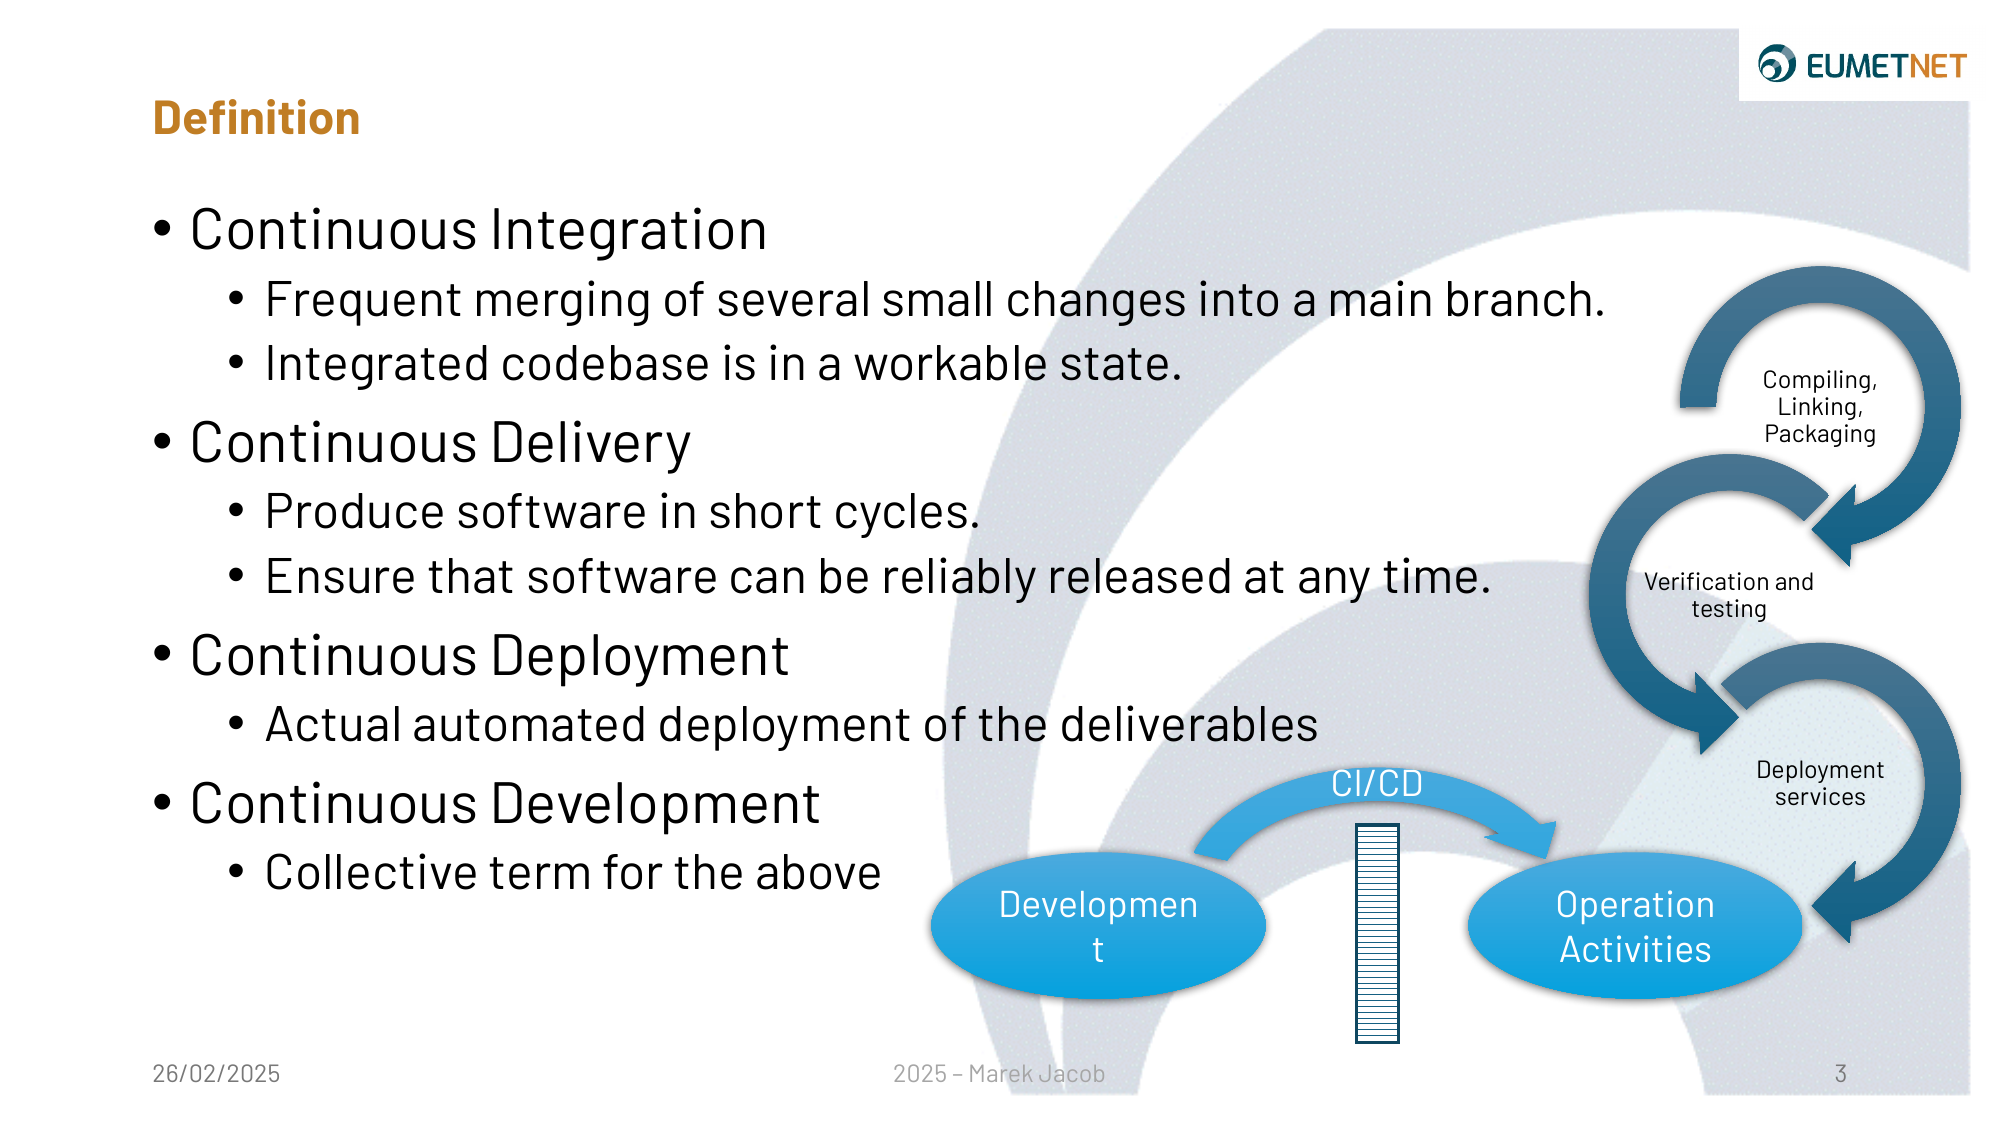

# Definition
Continuous Integration
Frequent merging of several small changes into a main branch.
Integrated codebase is in a workable state.
Continuous Delivery
Produce software in short cycles.
Ensure that software can be reliably released at any time.
Continuous Deployment
Actual automated deployment of the deliverables
Continuous Development
Collective term for the above

Compiling, Linking, Packaging
Verification and testing
Deployment services

CI/CD

Operation
Activities
Development
26/02/2025
2025 – Marek Jacob
3